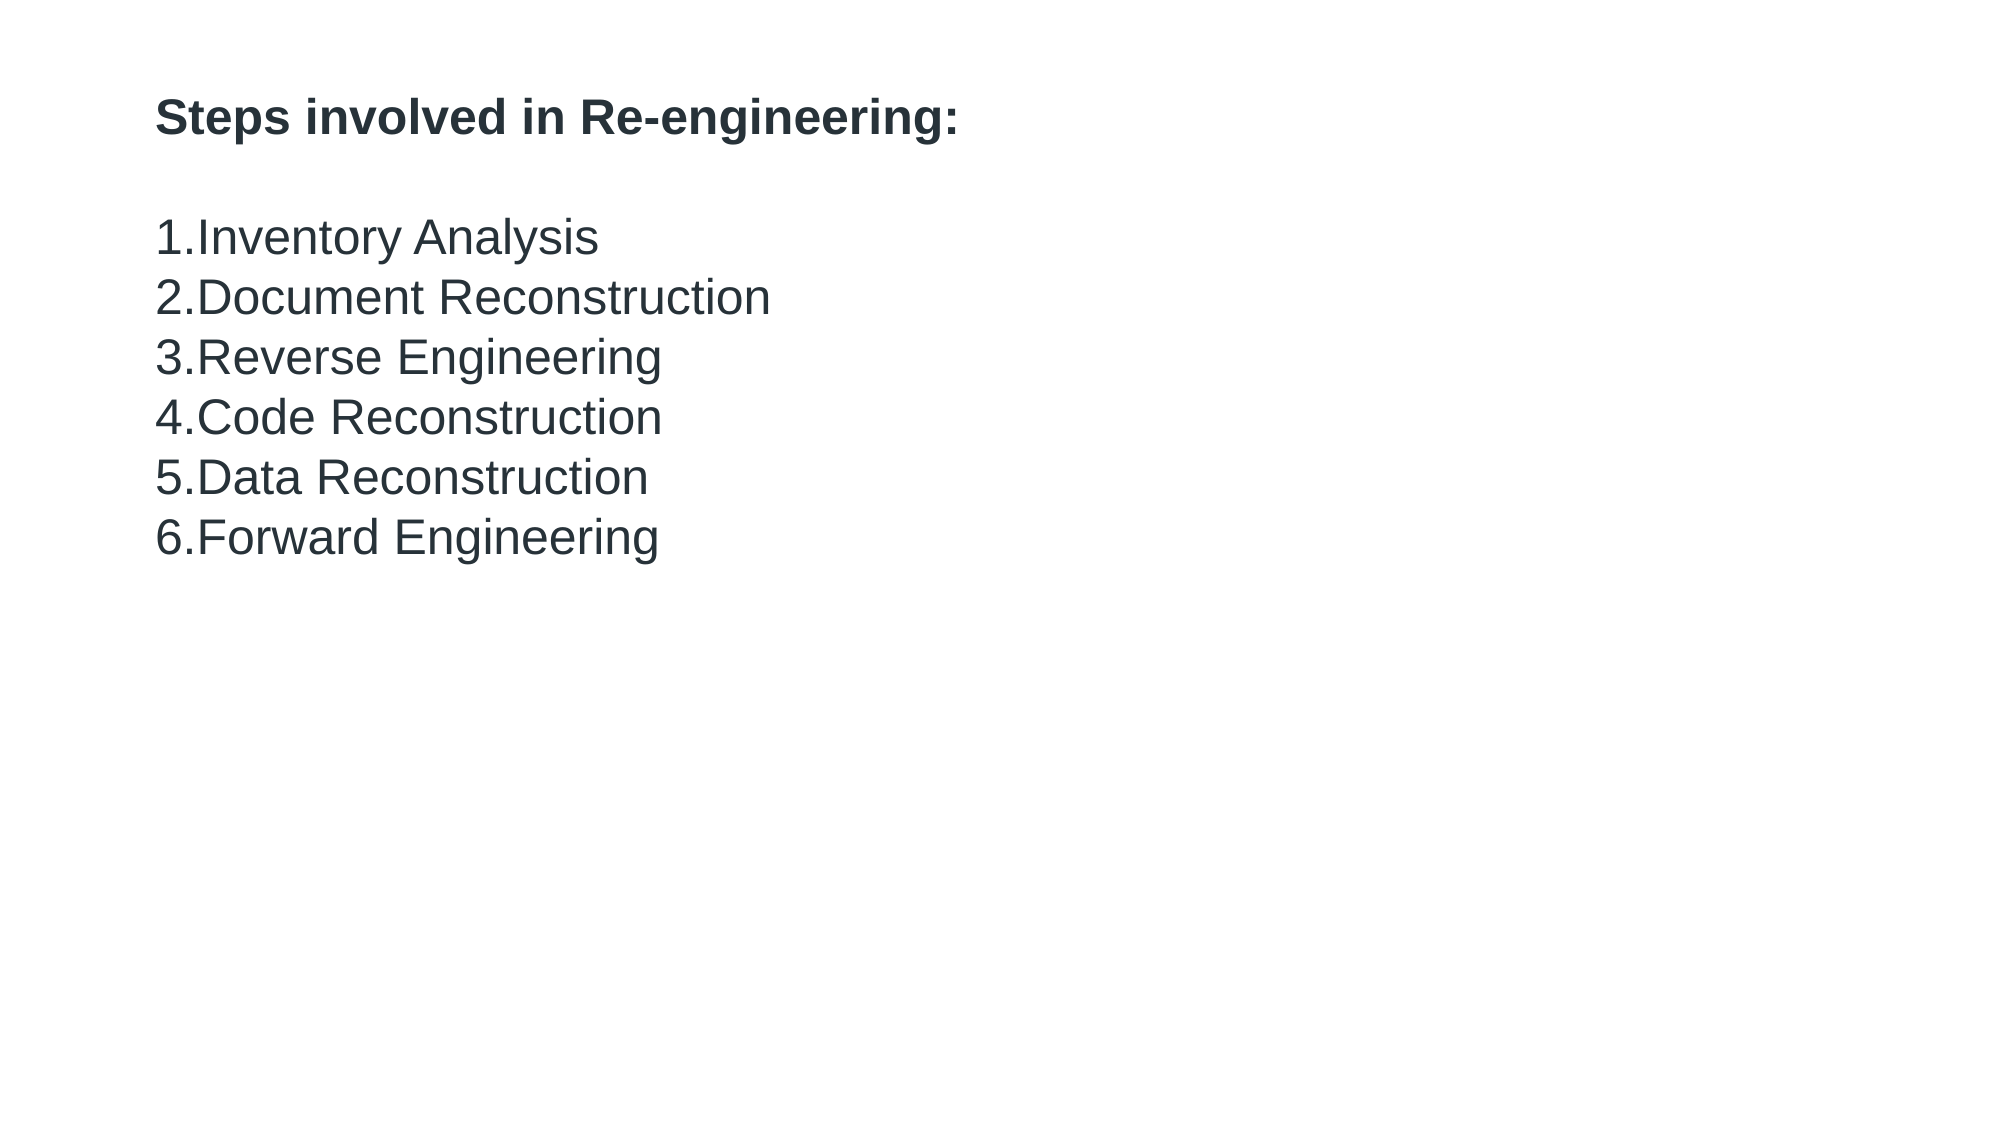

Steps involved in Re-engineering:
Inventory Analysis
Document Reconstruction
Reverse Engineering
Code Reconstruction
Data Reconstruction
Forward Engineering